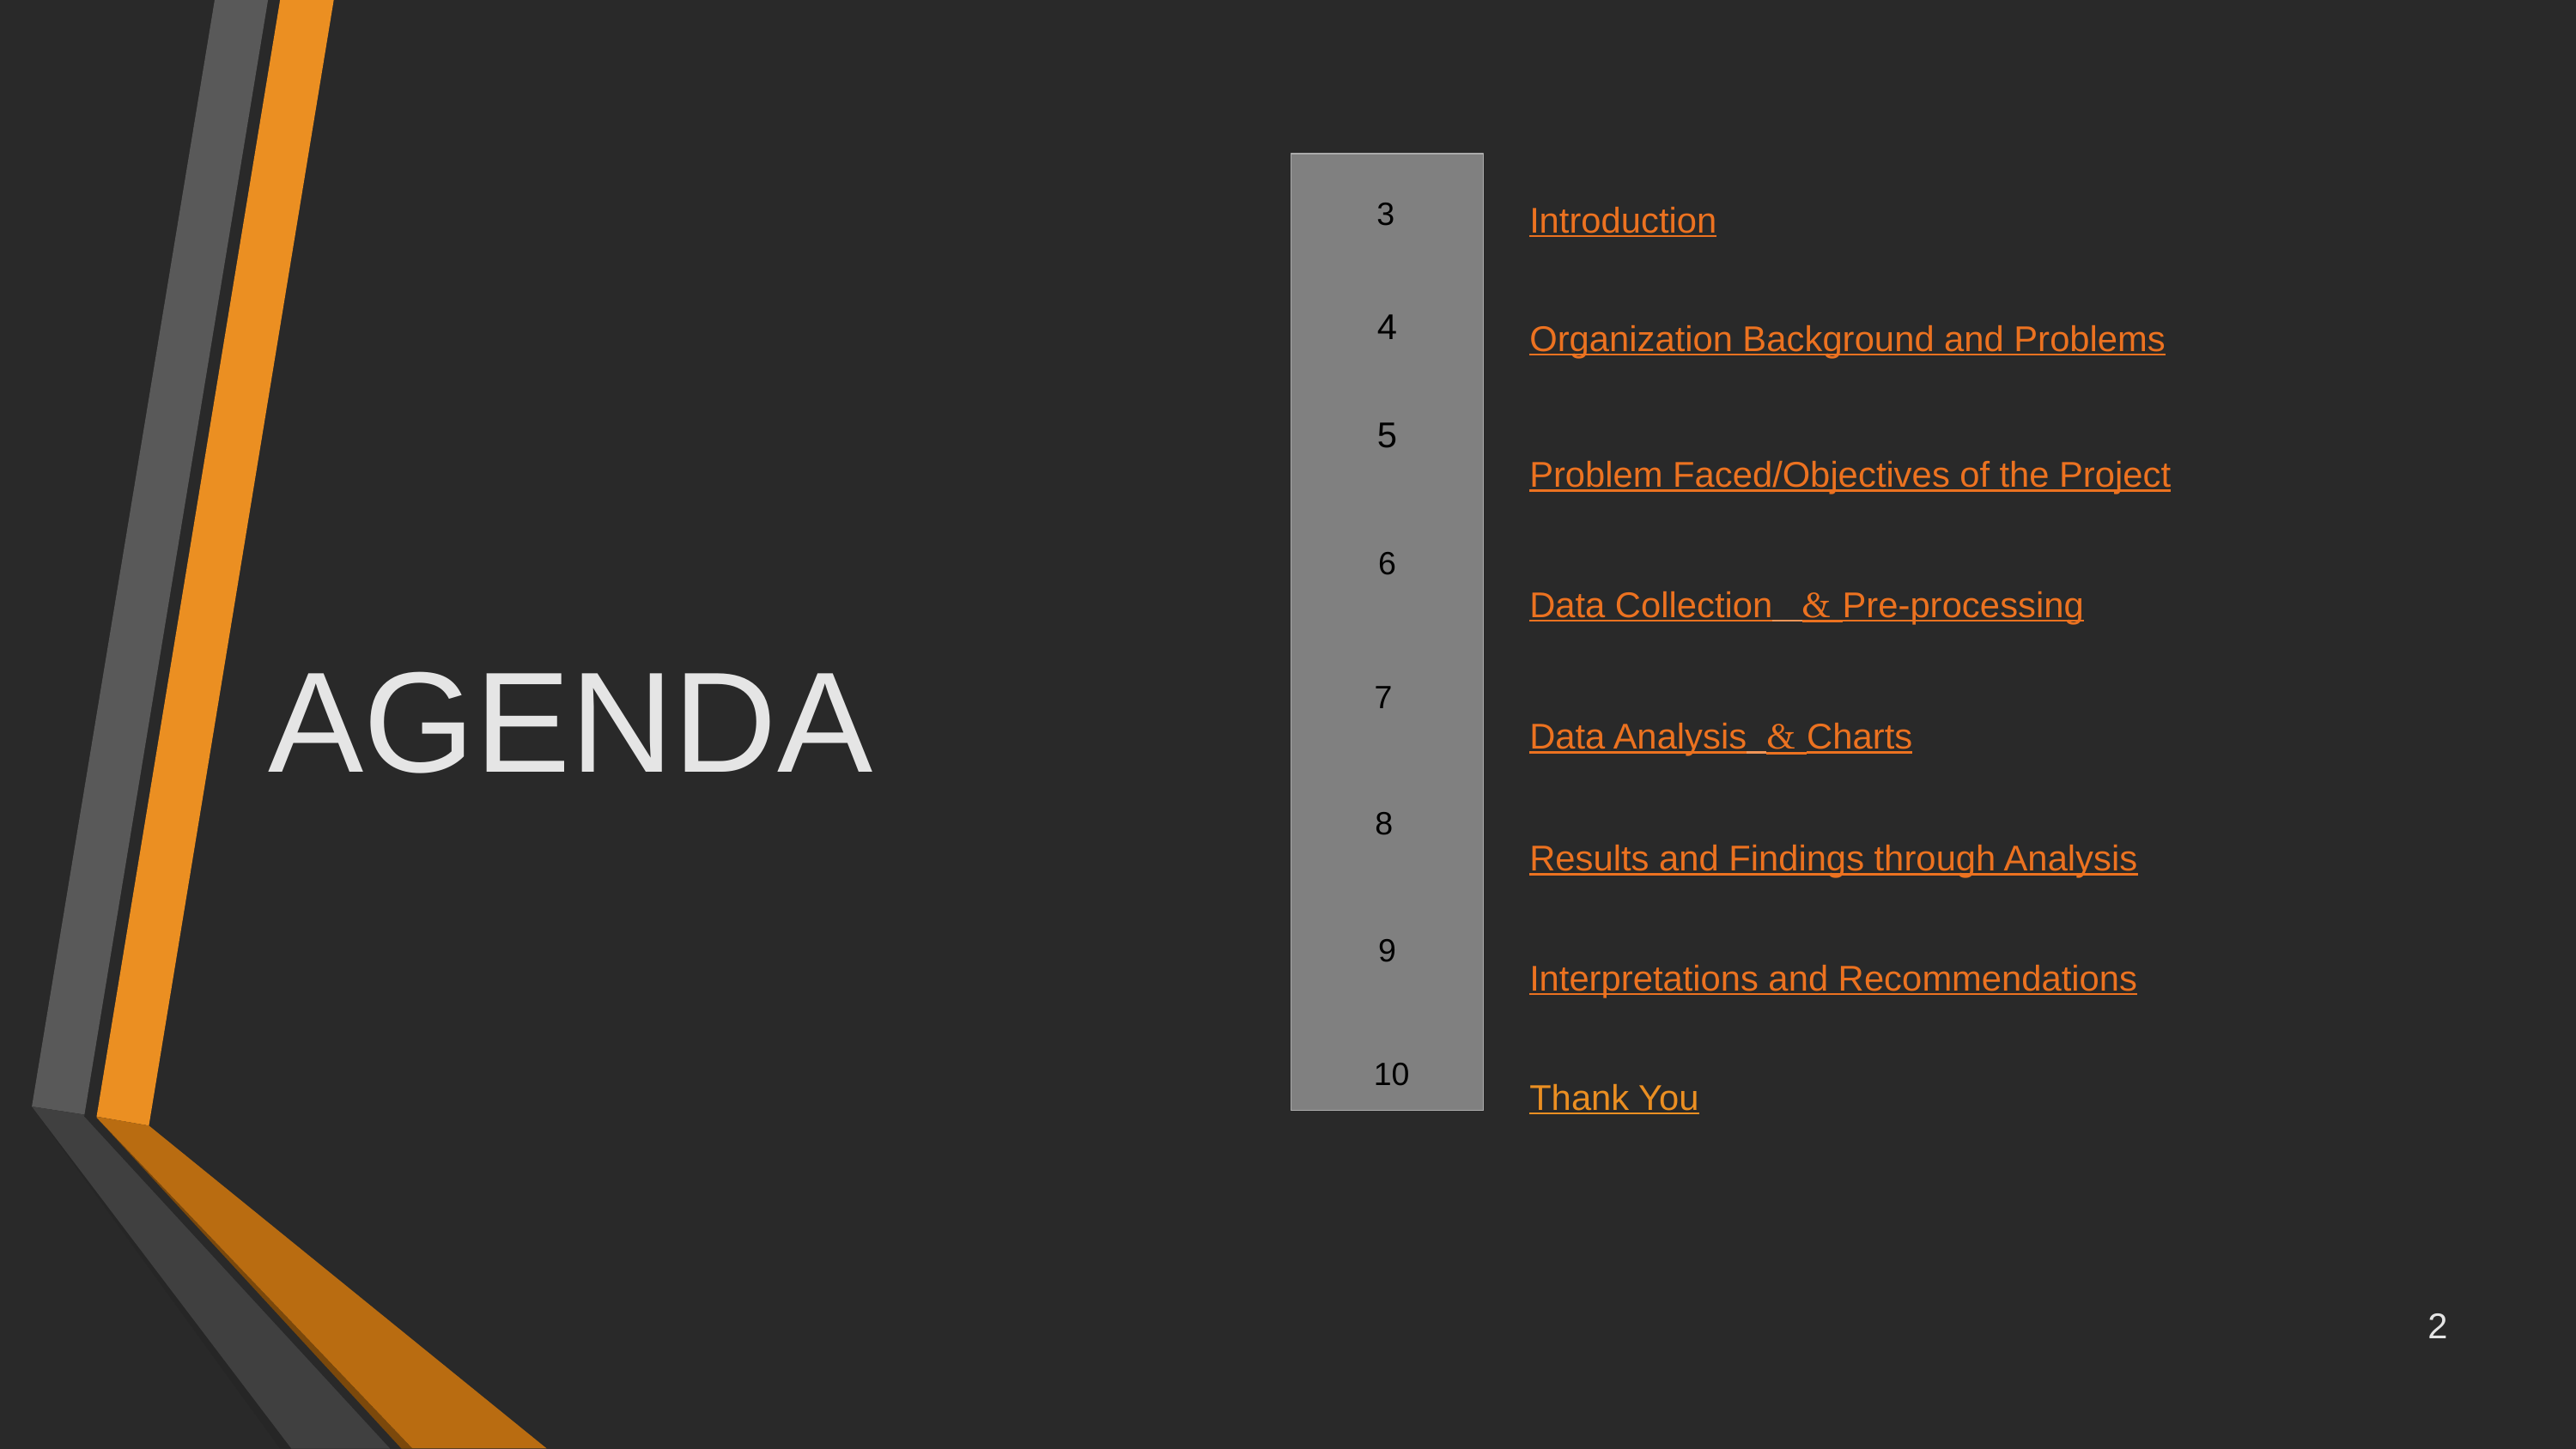

| Introduction |
| --- |
| Organization Background and Problems |
| Problem Faced/Objectives of the Project Data Collection & Pre-processing Data Analysis & Charts Results and Findings through Analysis Interpretations and Recommendations Thank You |

3
4
5
6
AGENDA
7
8
9
10
2